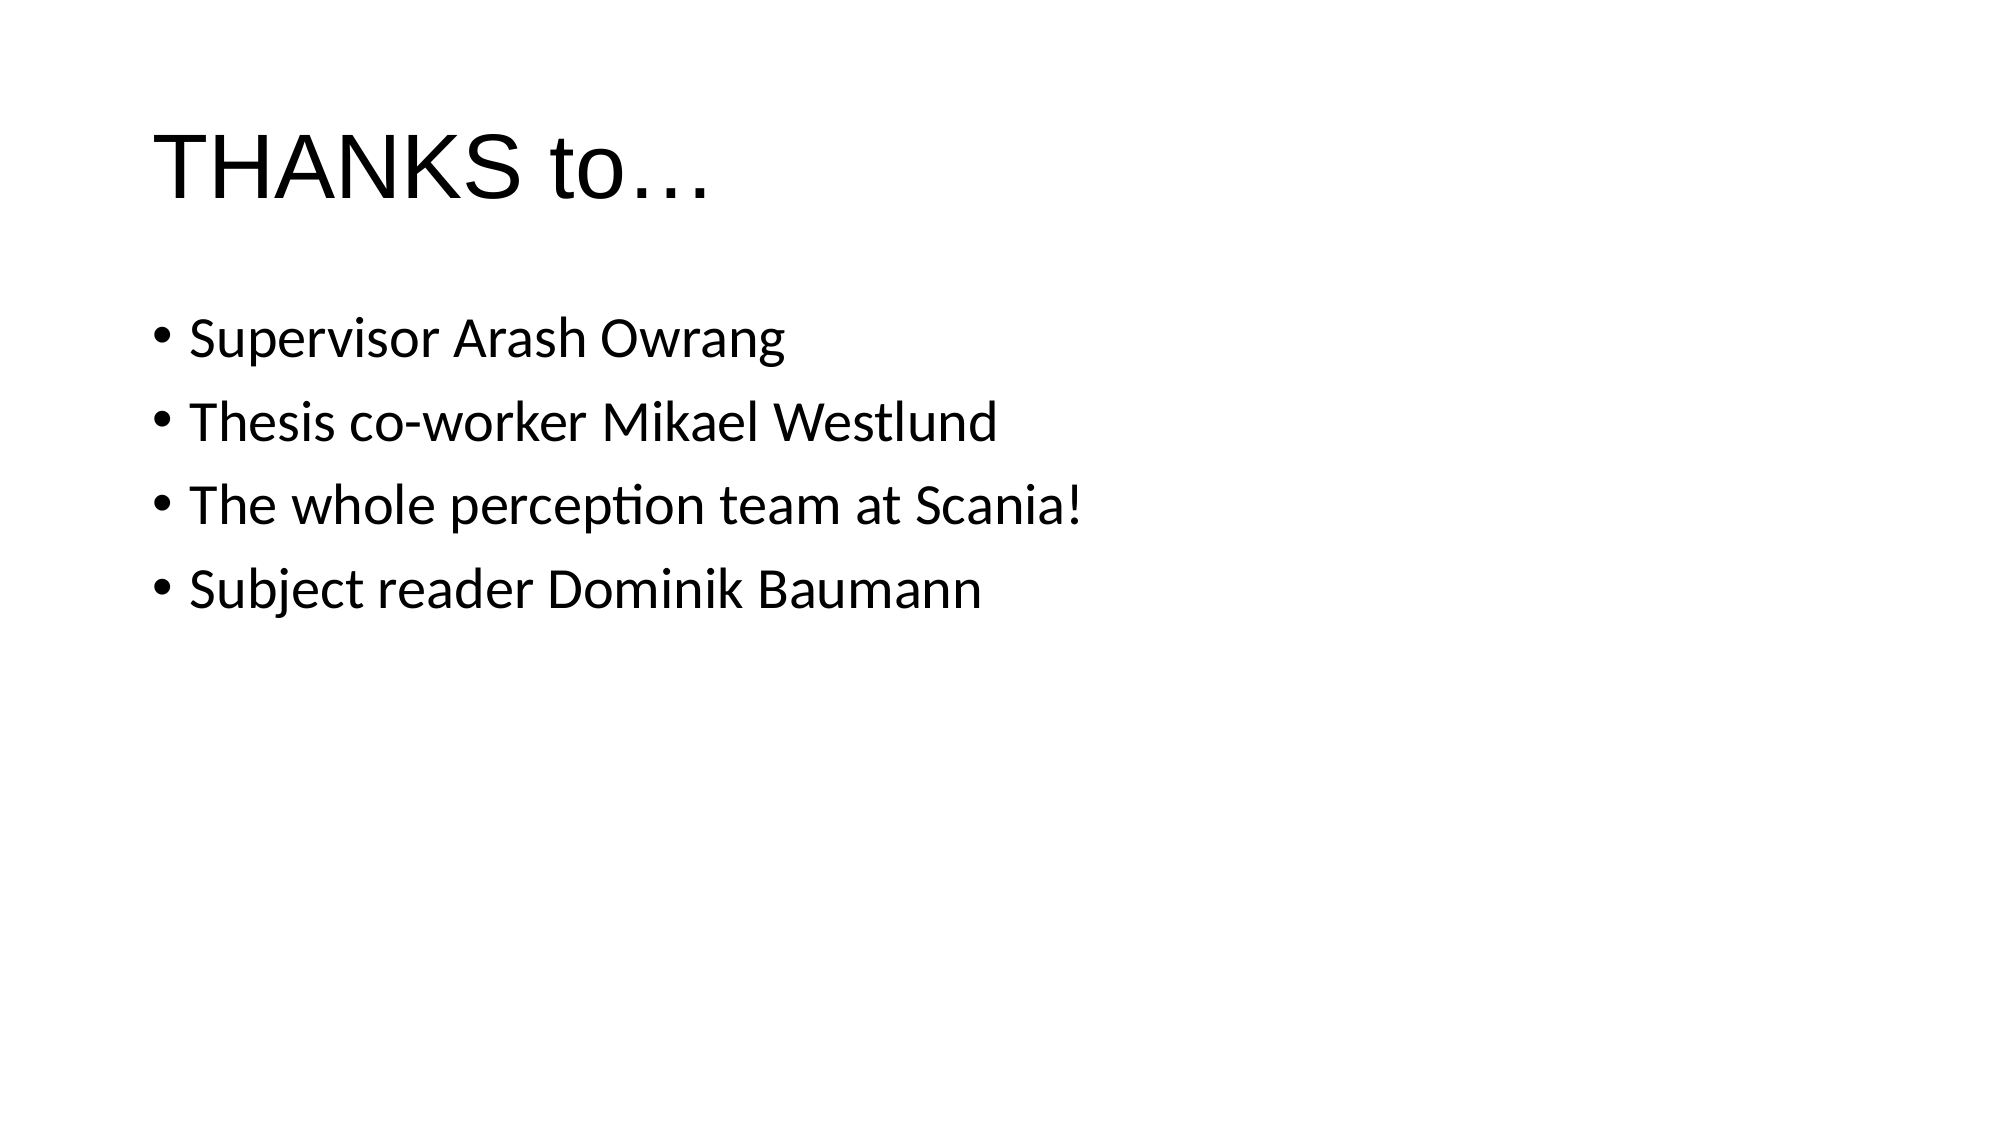

# THANKS to…
Supervisor Arash Owrang
Thesis co-worker Mikael Westlund
The whole perception team at Scania!
Subject reader Dominik Baumann